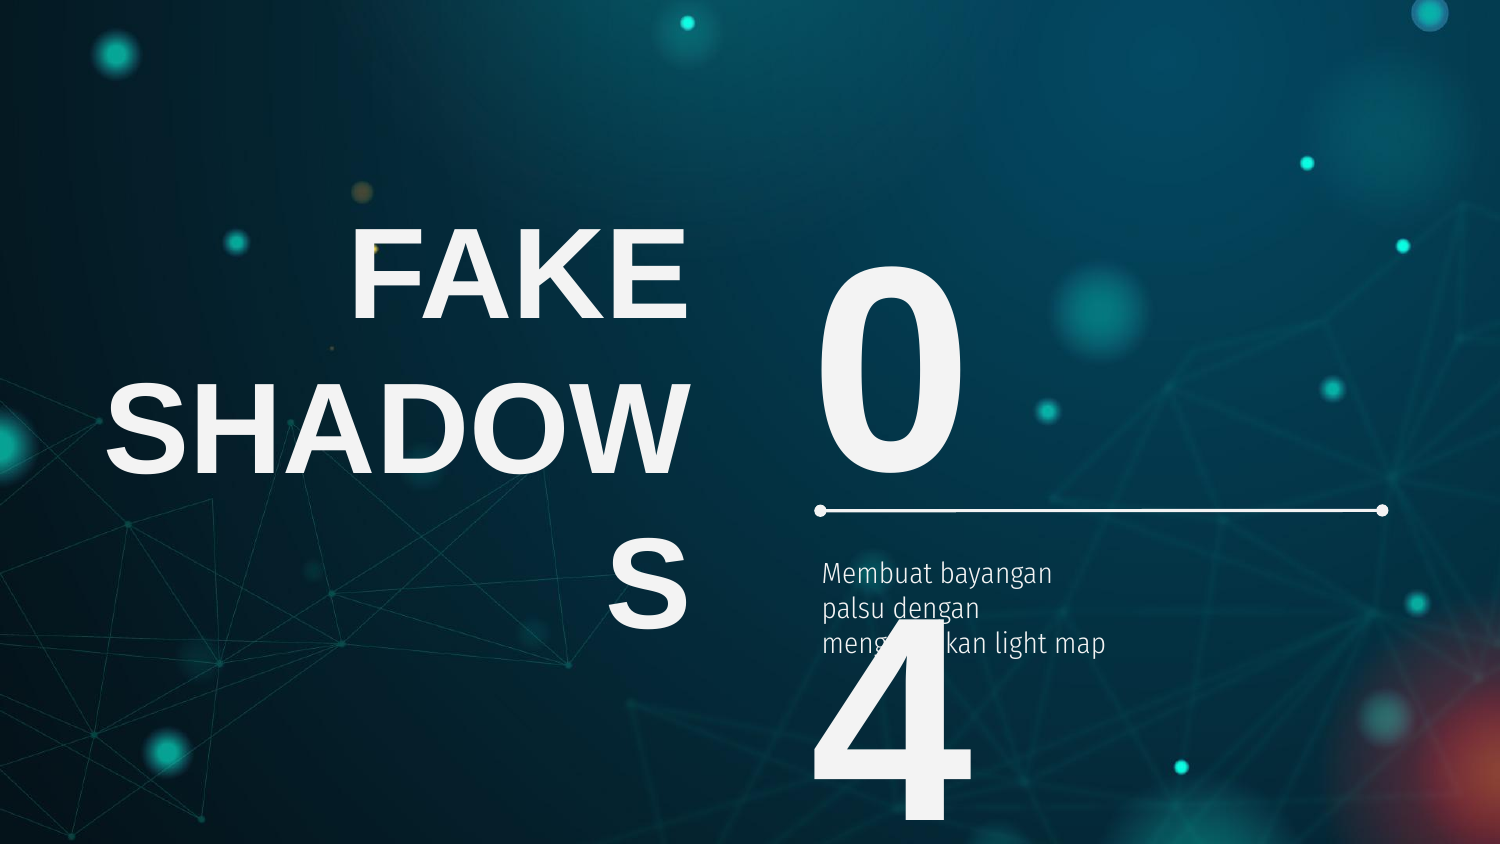

# FAKE SHADOWS
04
Membuat bayangan palsu dengan menggunakan light map